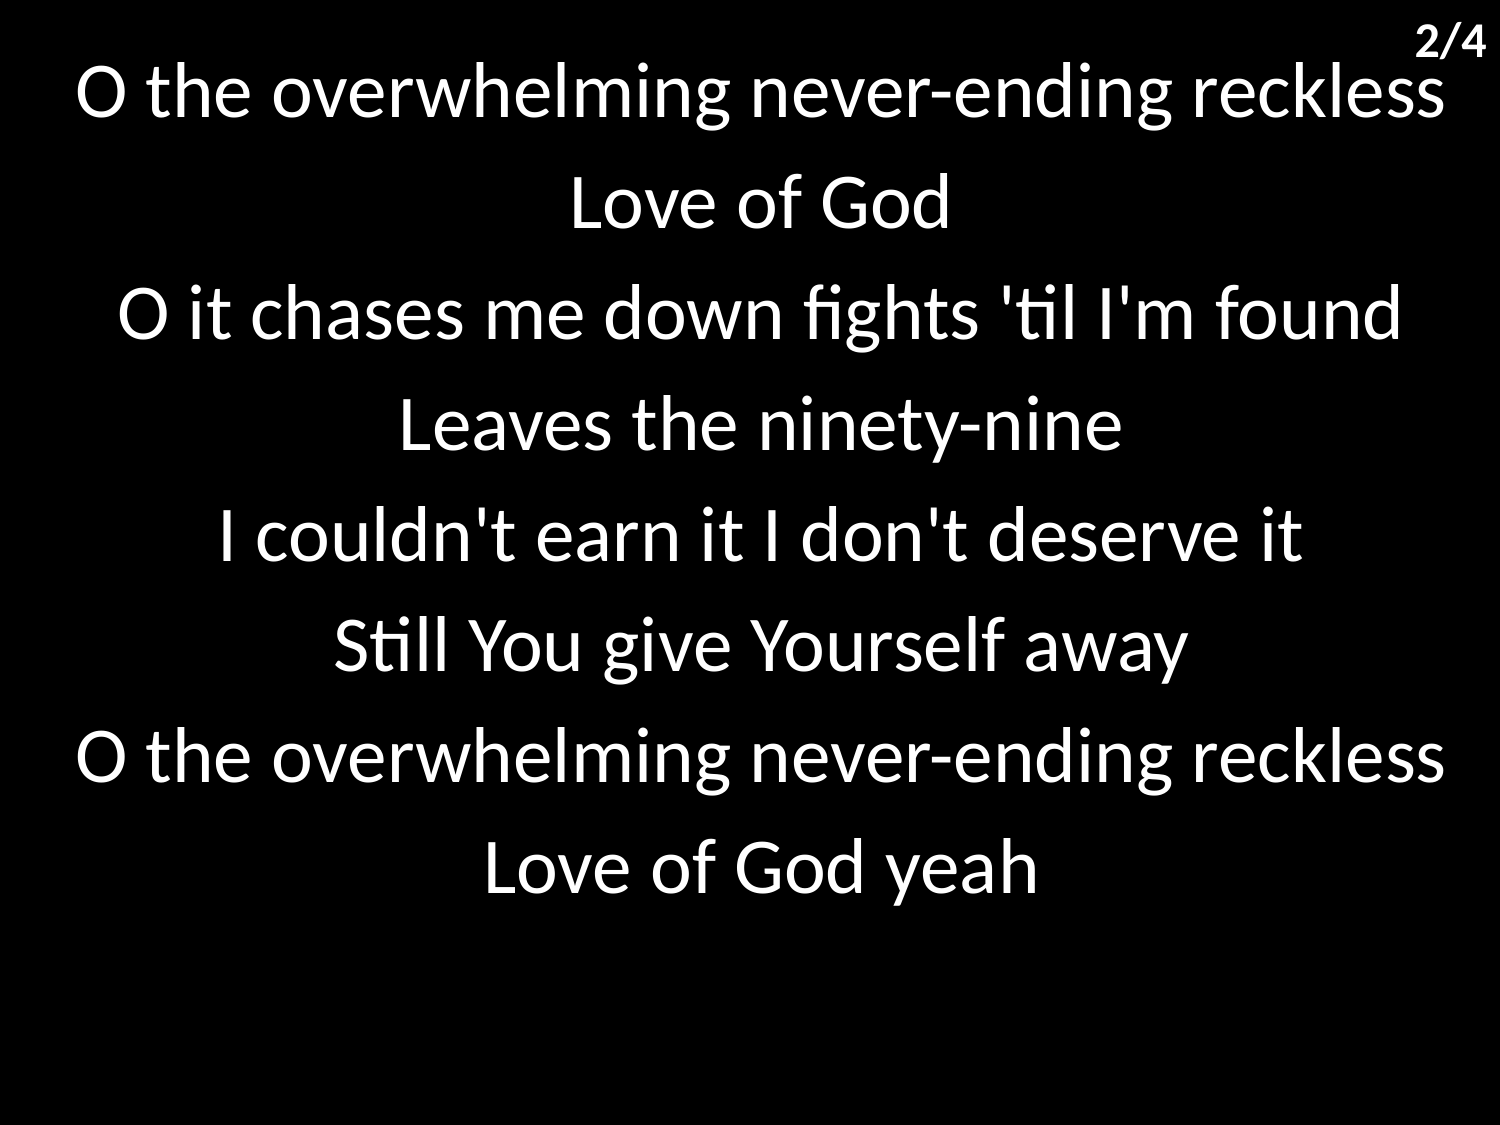

2/4
O the overwhelming never-ending reckless
Love of God
O it chases me down fights 'til I'm found
Leaves the ninety-nine
I couldn't earn it I don't deserve it
Still You give Yourself away
O the overwhelming never-ending reckless
Love of God yeah